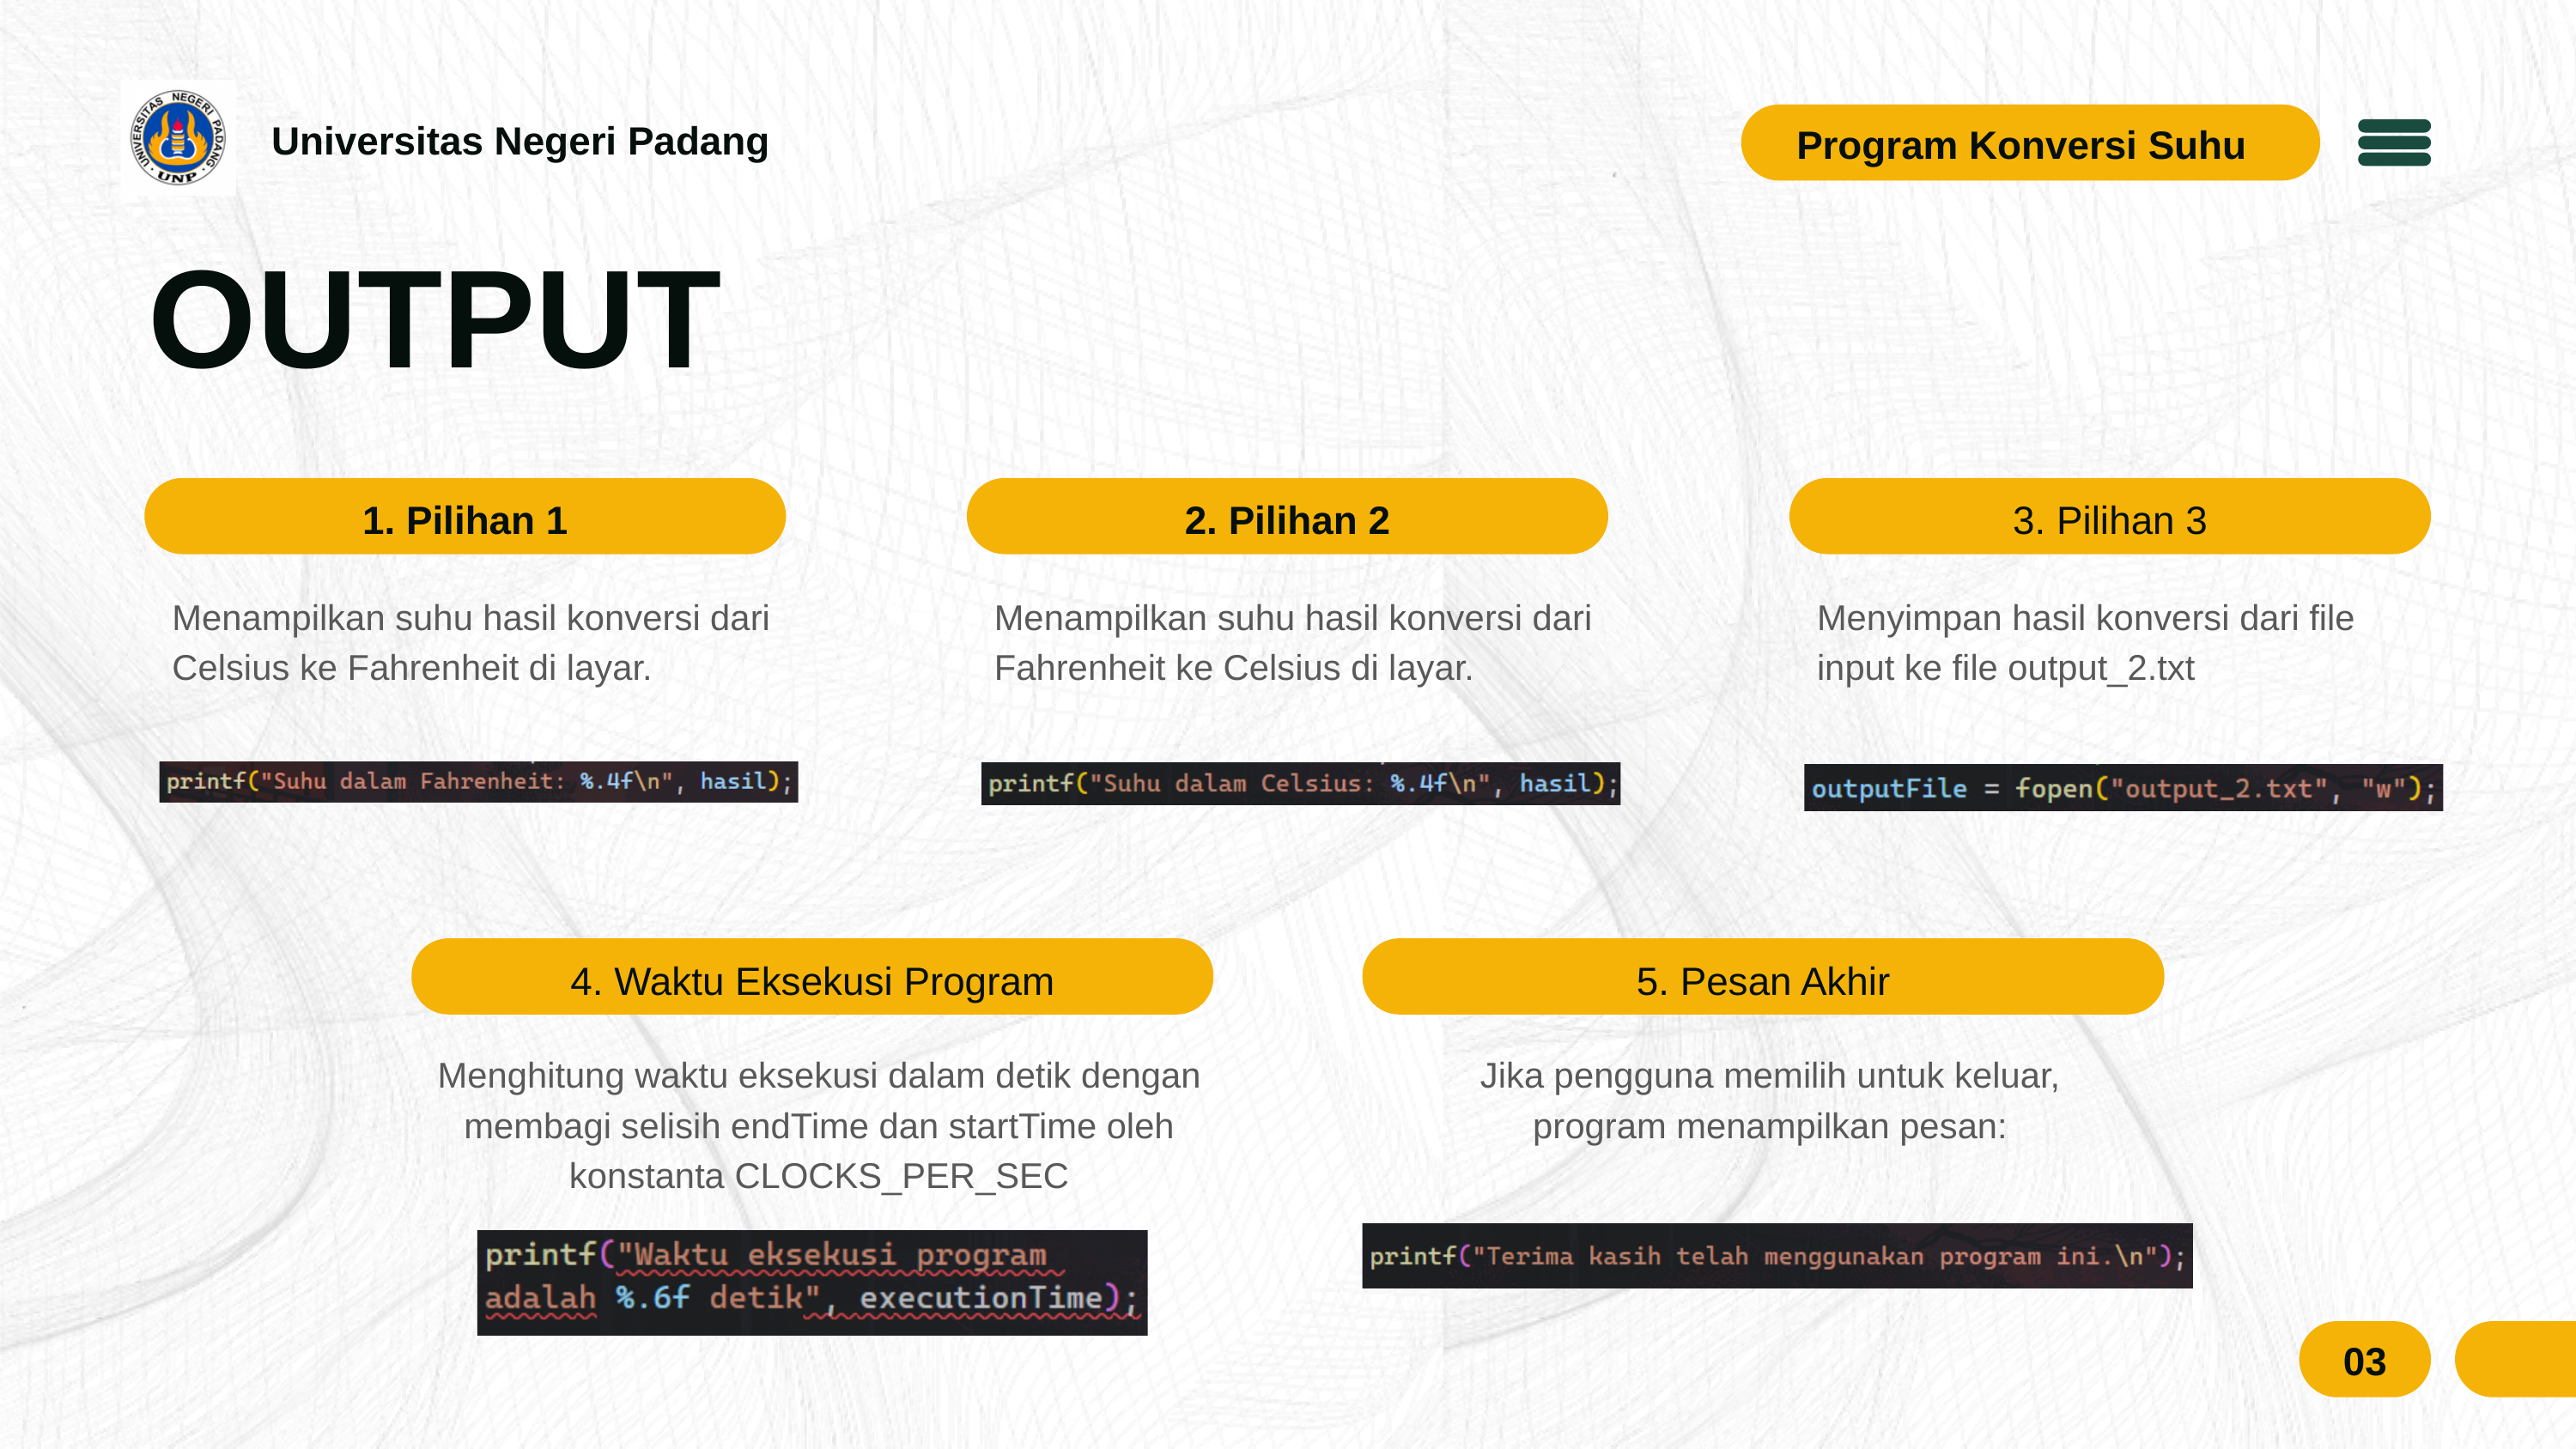

Universitas Negeri Padang
Program Konversi Suhu

OUTPUT

1. Pilihan 1

2. Pilihan 2

3. Pilihan 3
Menampilkan suhu hasil konversi dari Celsius ke Fahrenheit di layar.
Menampilkan suhu hasil konversi dari Fahrenheit ke Celsius di layar.
Menyimpan hasil konversi dari file input ke file output_2.txt

4. Waktu Eksekusi Program

5. Pesan Akhir
Menghitung waktu eksekusi dalam detik dengan membagi selisih endTime dan startTime oleh konstanta CLOCKS_PER_SEC
Jika pengguna memilih untuk keluar, program menampilkan pesan:

03